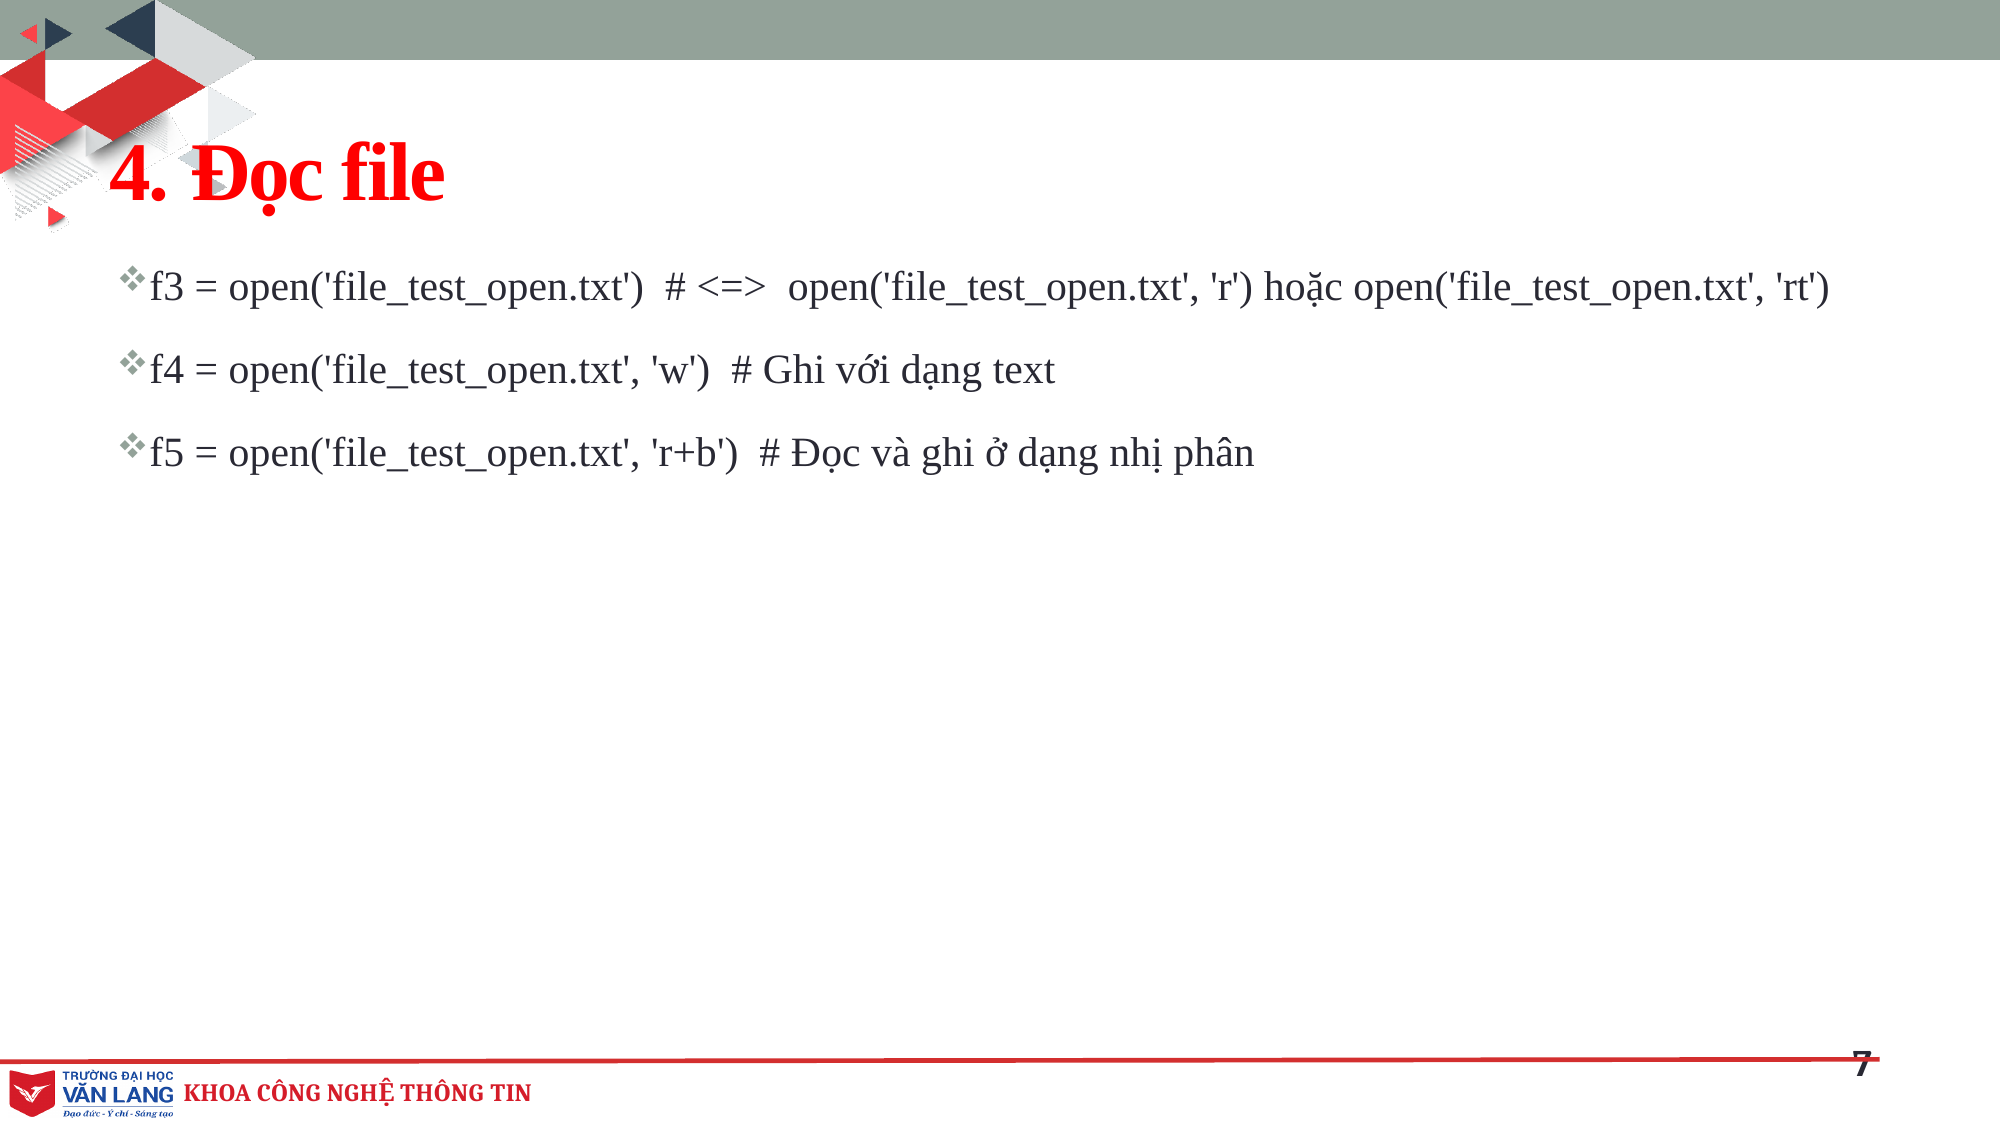

4. Đọc file
f3 = open('file_test_open.txt')  # <=>  open('file_test_open.txt', 'r') hoặc open('file_test_open.txt', 'rt')
f4 = open('file_test_open.txt', 'w')  # Ghi với dạng text
f5 = open('file_test_open.txt', 'r+b')  # Đọc và ghi ở dạng nhị phân